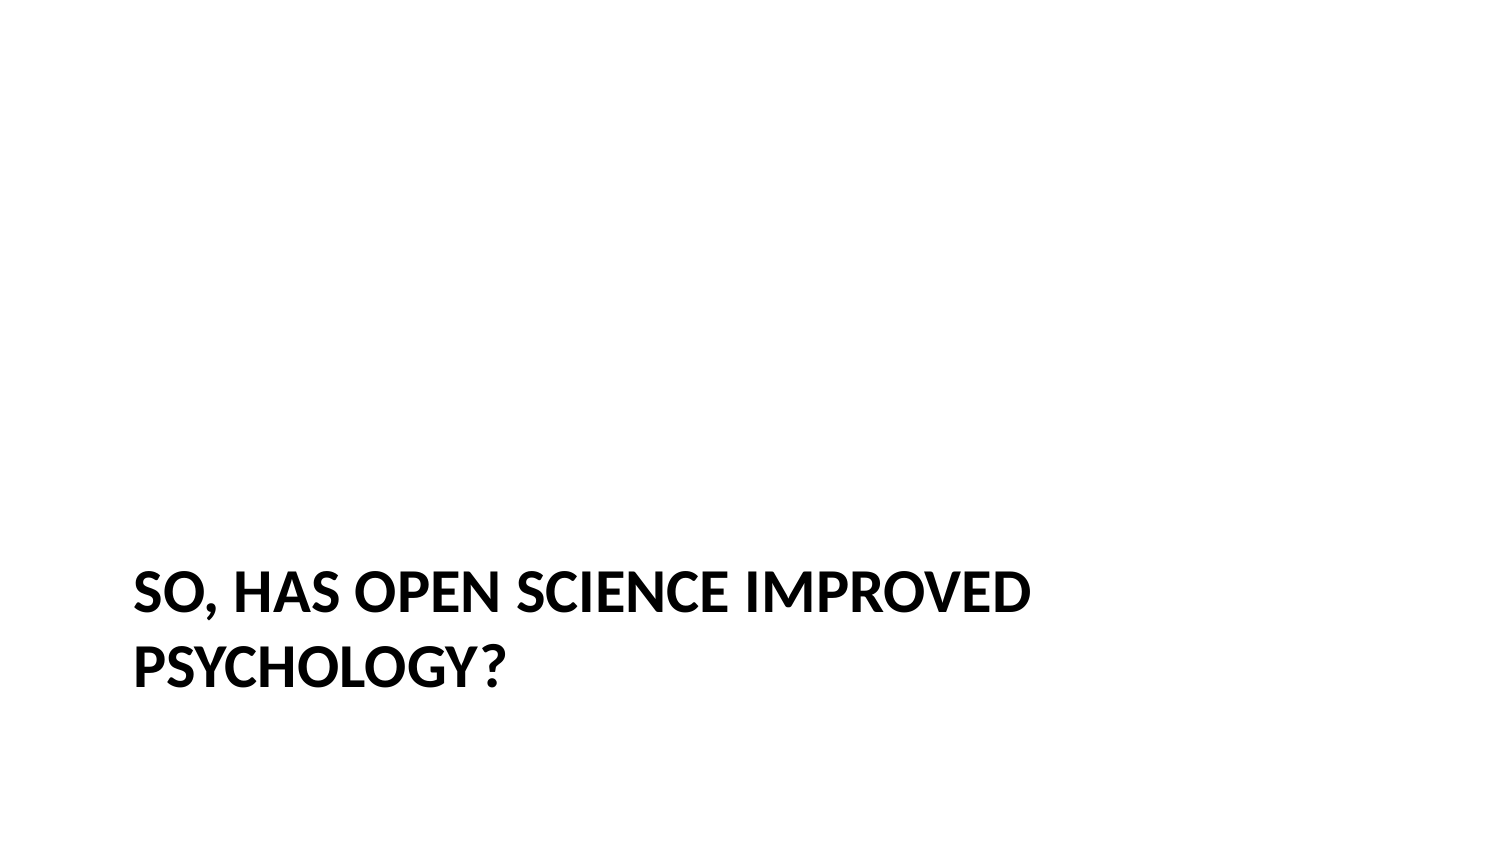

# So, has Open Science improved Psychology?